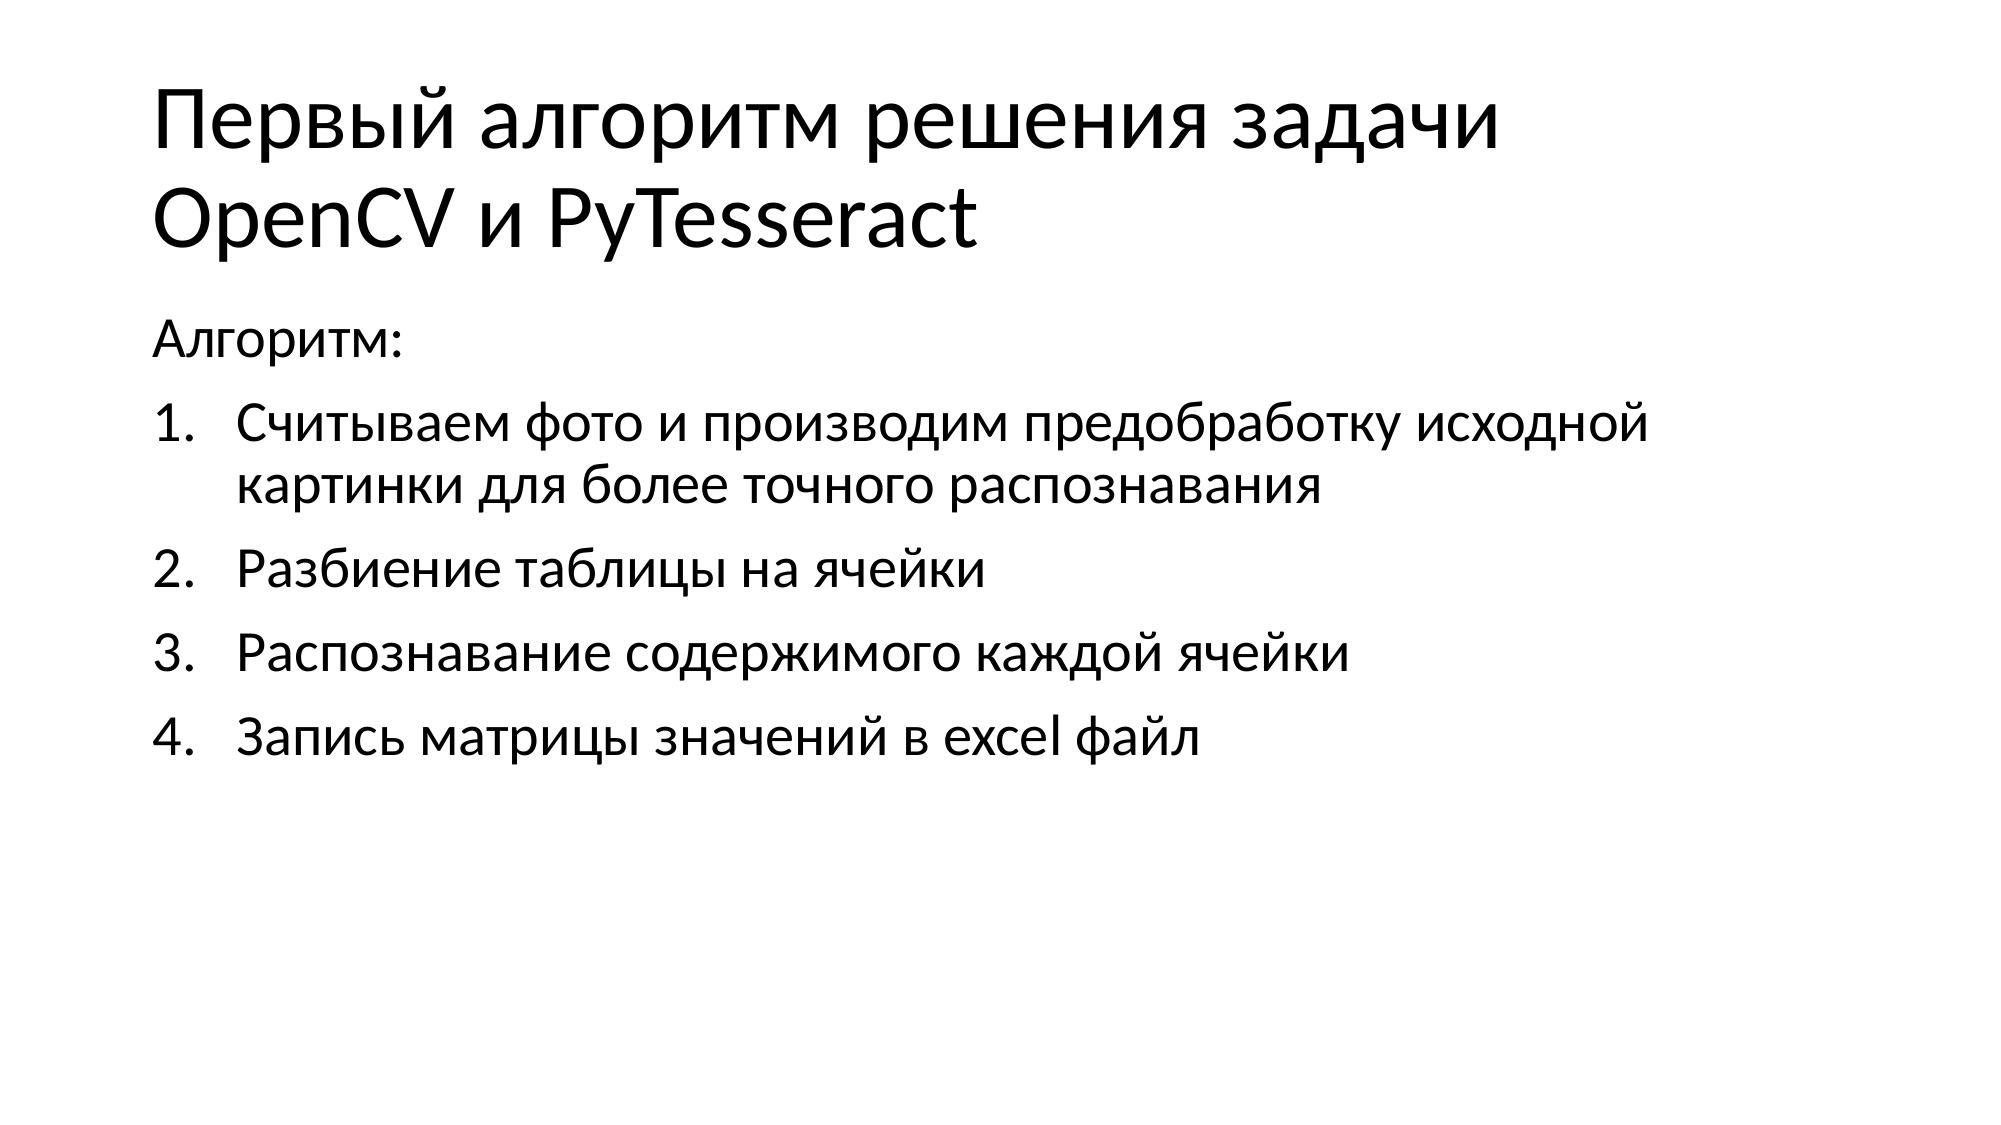

# Первый алгоритм решения задачи OpenCV и PyTesseract
Алгоритм:
Считываем фото и производим предобработку исходной картинки для более точного распознавания
Разбиение таблицы на ячейки
Распознавание содержимого каждой ячейки
Запись матрицы значений в excel файл